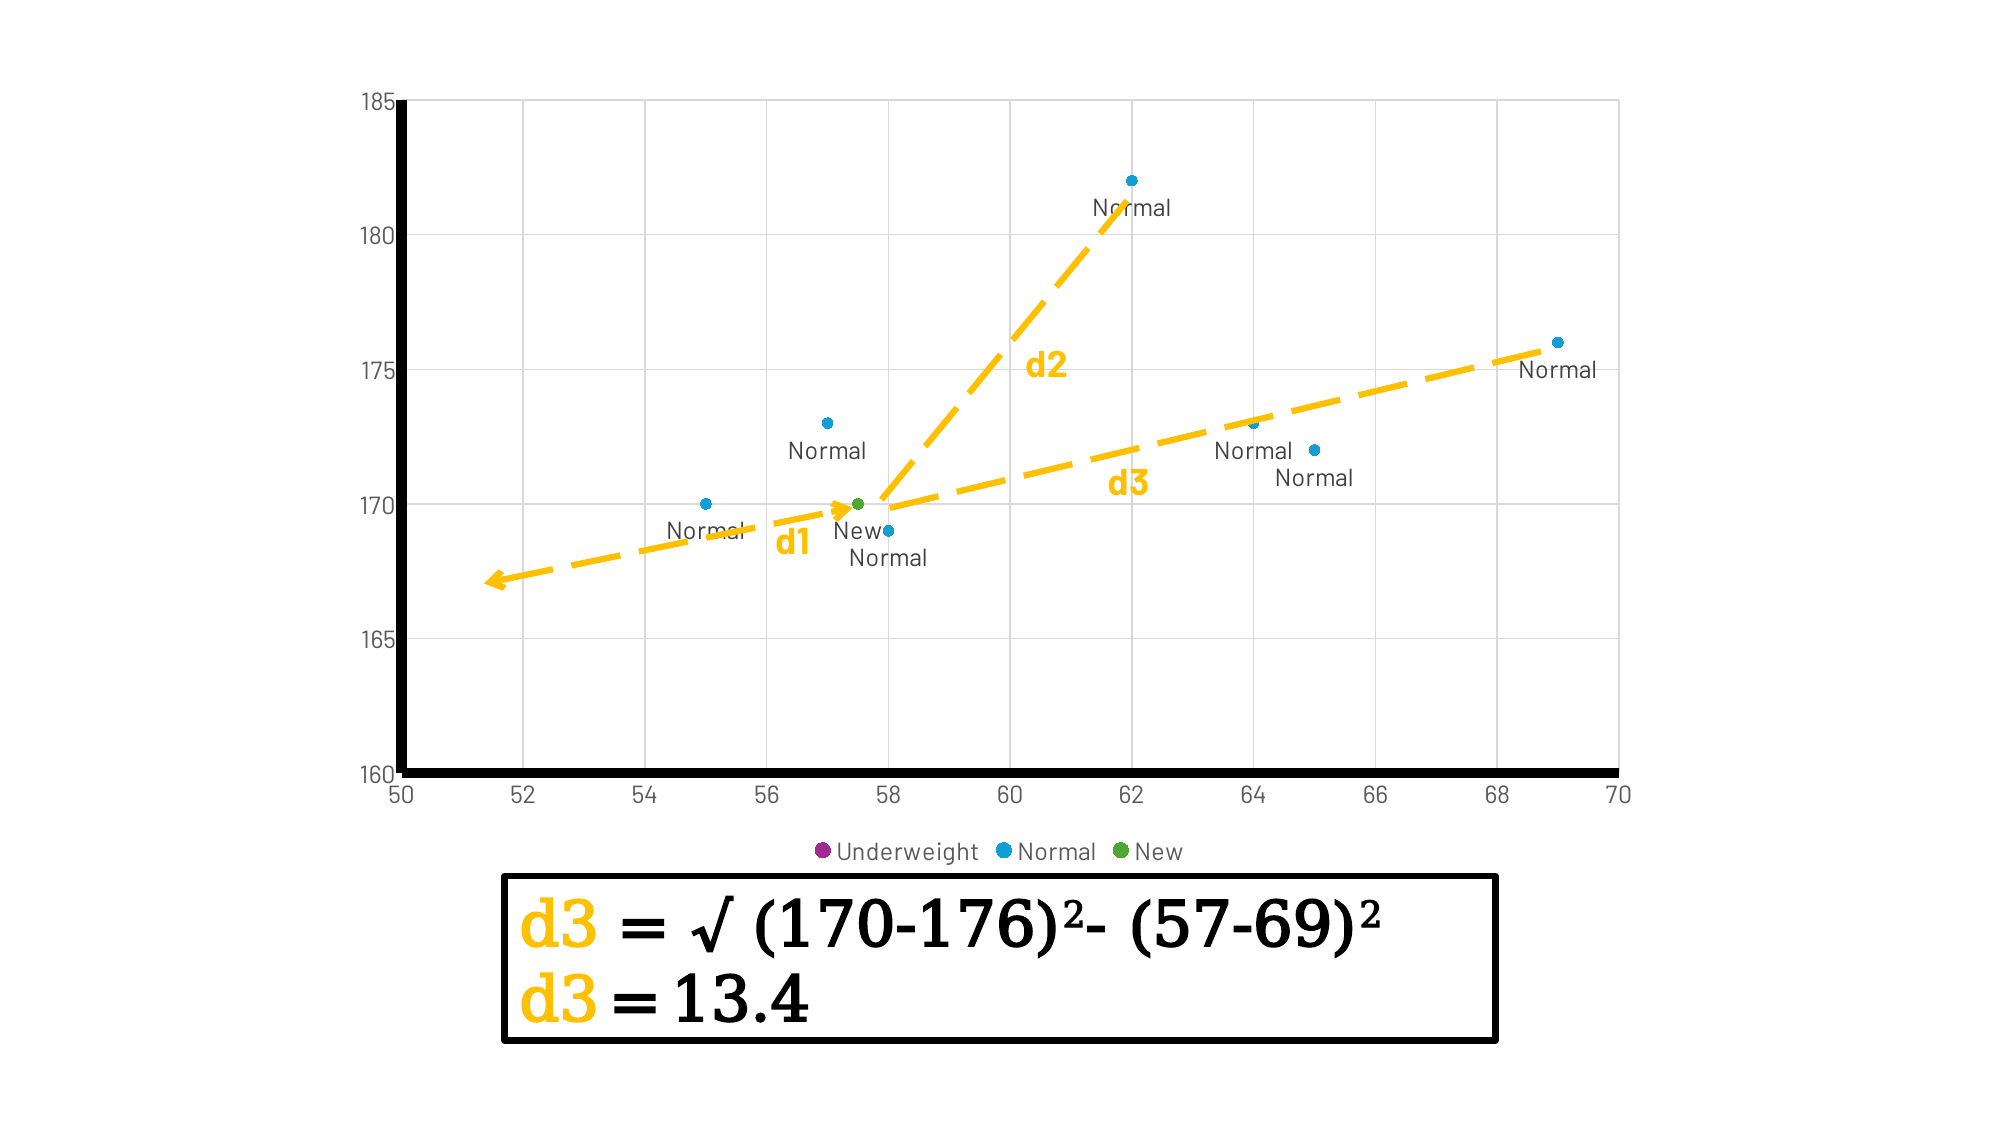

### Chart

| Category |  |  |  |
|---|---|---|---|
d1
d3 = √ (170-176)2- (57-69)2
d3 = 13.4